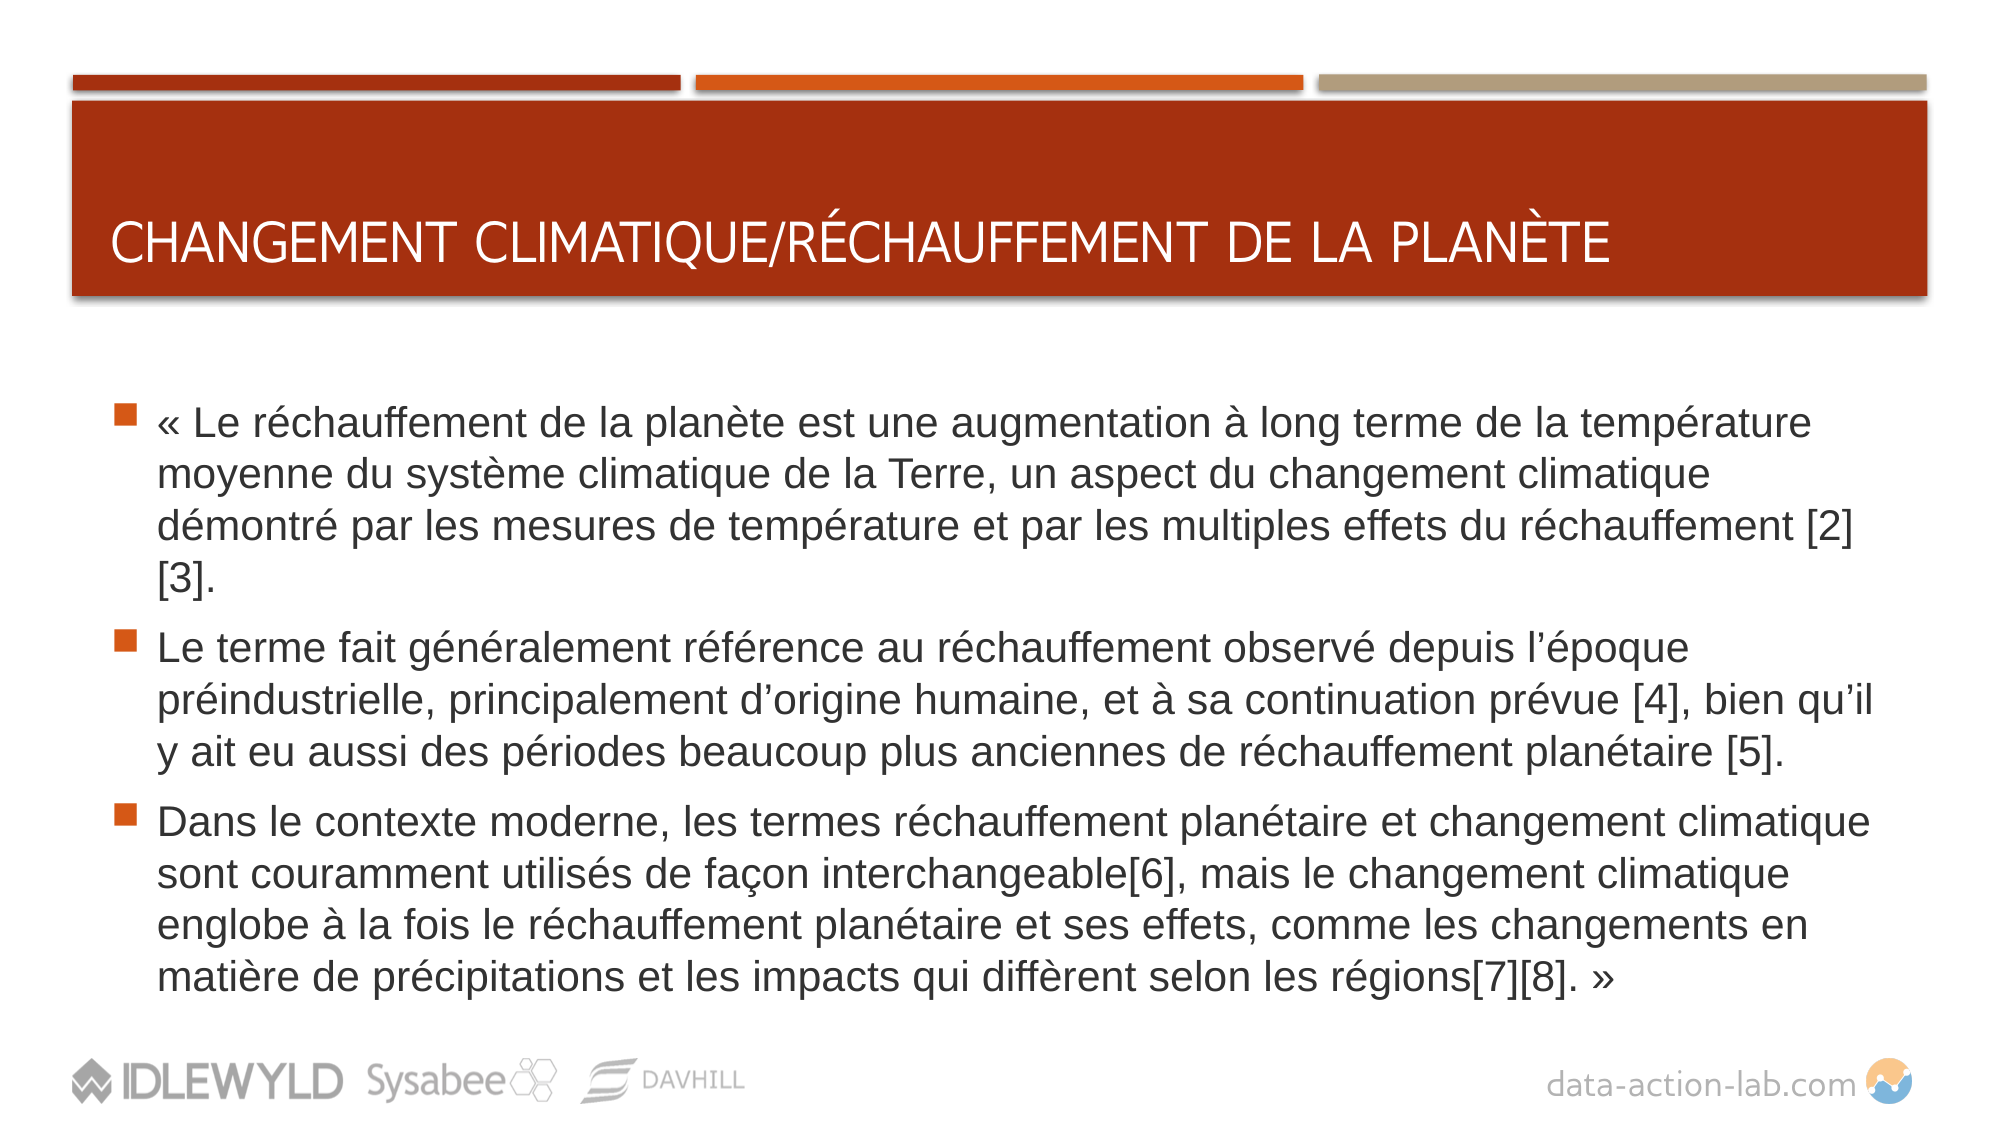

# Changement climatique/réchauffement de la planète
« Le réchauffement de la planète est une augmentation à long terme de la température moyenne du système climatique de la Terre, un aspect du changement climatique démontré par les mesures de température et par les multiples effets du réchauffement [2][3].
Le terme fait généralement référence au réchauffement observé depuis l’époque préindustrielle, principalement d’origine humaine, et à sa continuation prévue [4], bien qu’il y ait eu aussi des périodes beaucoup plus anciennes de réchauffement planétaire [5].
Dans le contexte moderne, les termes réchauffement planétaire et changement climatique sont couramment utilisés de façon interchangeable[6], mais le changement climatique englobe à la fois le réchauffement planétaire et ses effets, comme les changements en matière de précipitations et les impacts qui diffèrent selon les régions[7][8]. »